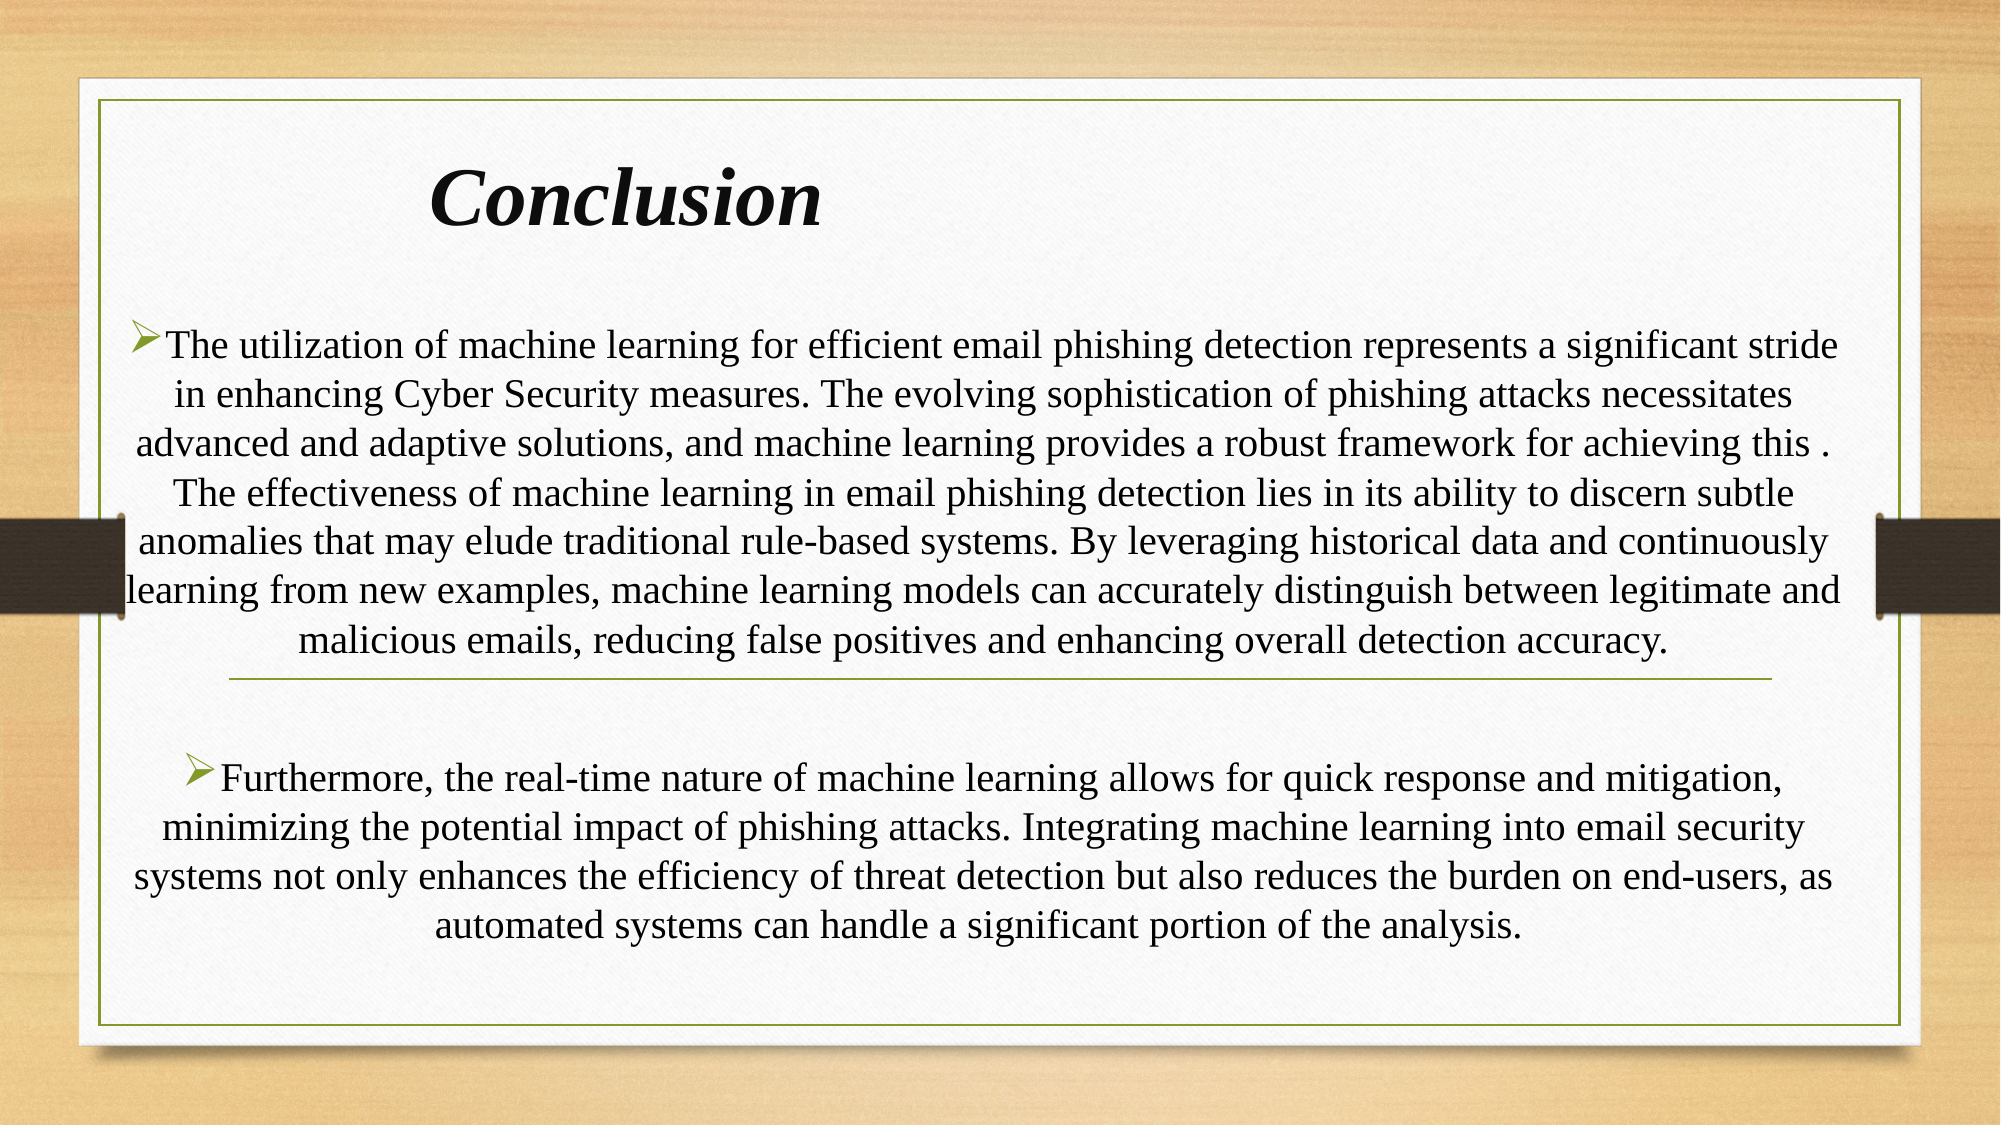

# Conclusion
The utilization of machine learning for efficient email phishing detection represents a significant stride in enhancing Cyber Security measures. The evolving sophistication of phishing attacks necessitates advanced and adaptive solutions, and machine learning provides a robust framework for achieving this . The effectiveness of machine learning in email phishing detection lies in its ability to discern subtle anomalies that may elude traditional rule-based systems. By leveraging historical data and continuously learning from new examples, machine learning models can accurately distinguish between legitimate and malicious emails, reducing false positives and enhancing overall detection accuracy.

Furthermore, the real-time nature of machine learning allows for quick response and mitigation, minimizing the potential impact of phishing attacks. Integrating machine learning into email security systems not only enhances the efficiency of threat detection but also reduces the burden on end-users, as automated systems can handle a significant portion of the analysis.